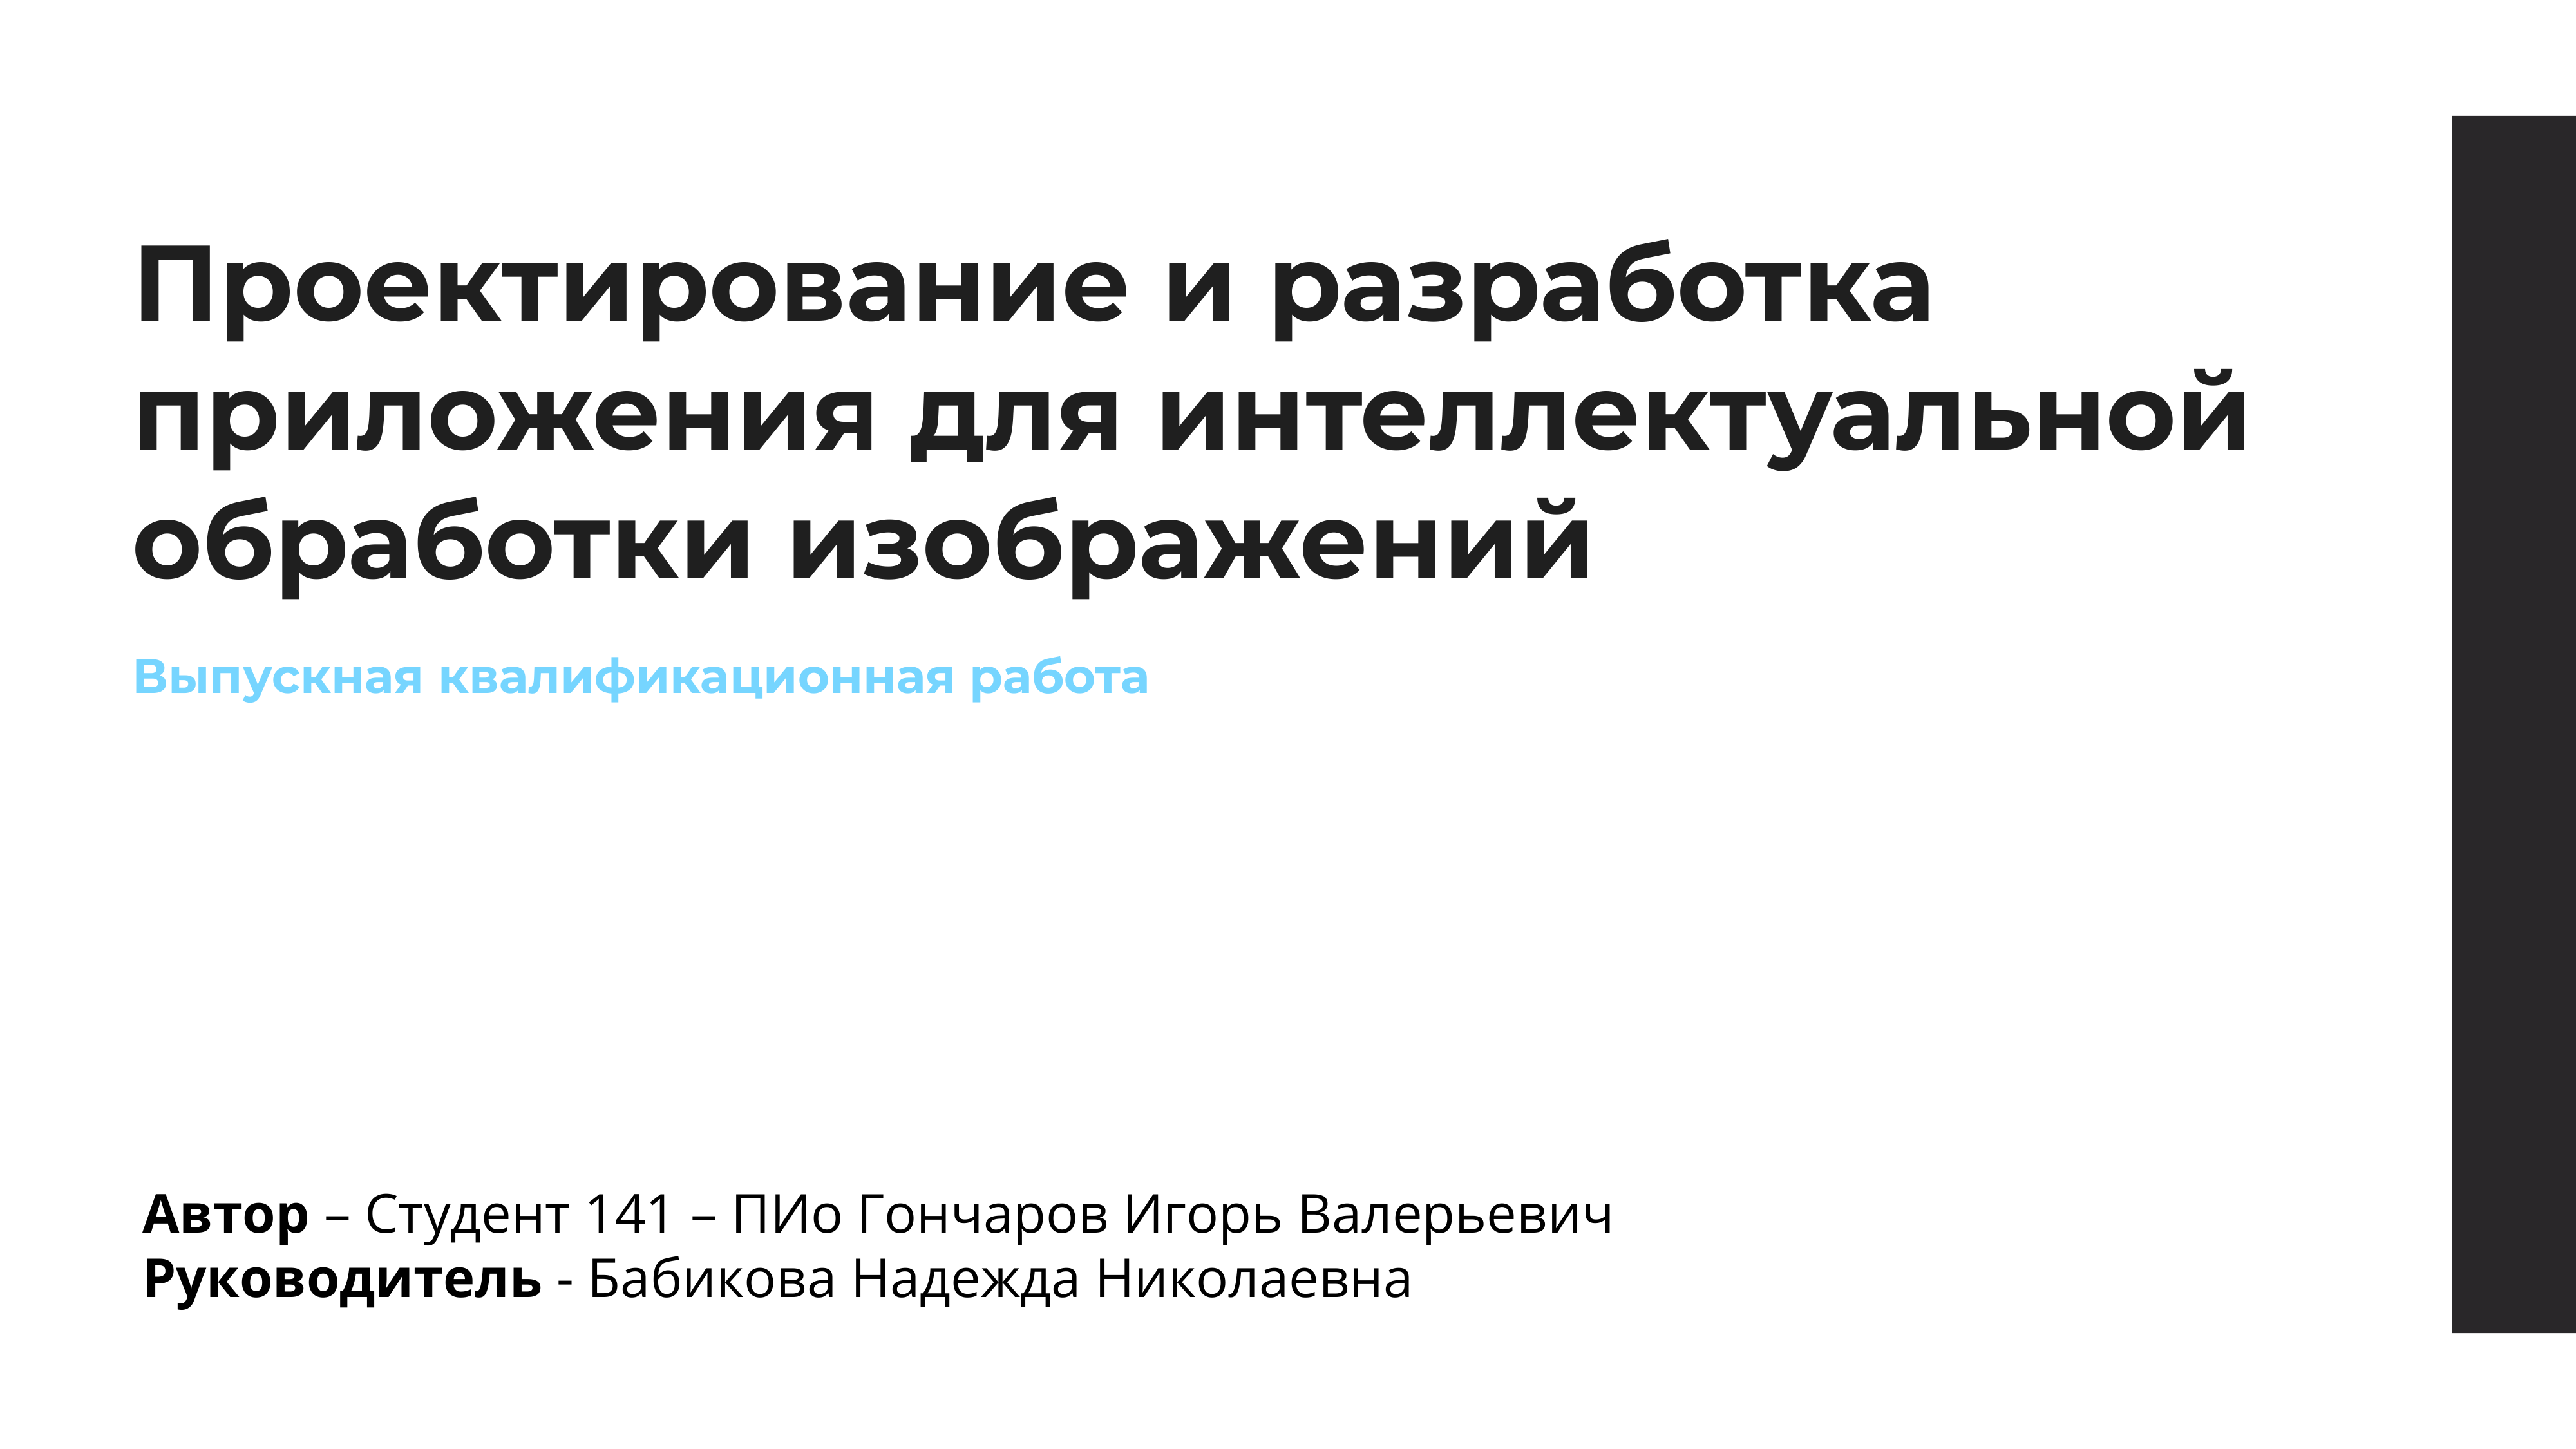

Проектирование и разработка приложения для интеллектуальной обработки изображений
Выпускная квалификационная работа
Автор – Студент 141 – ПИо Гончаров Игорь Валерьевич
Руководитель - Бабикова Надежда Николаевна